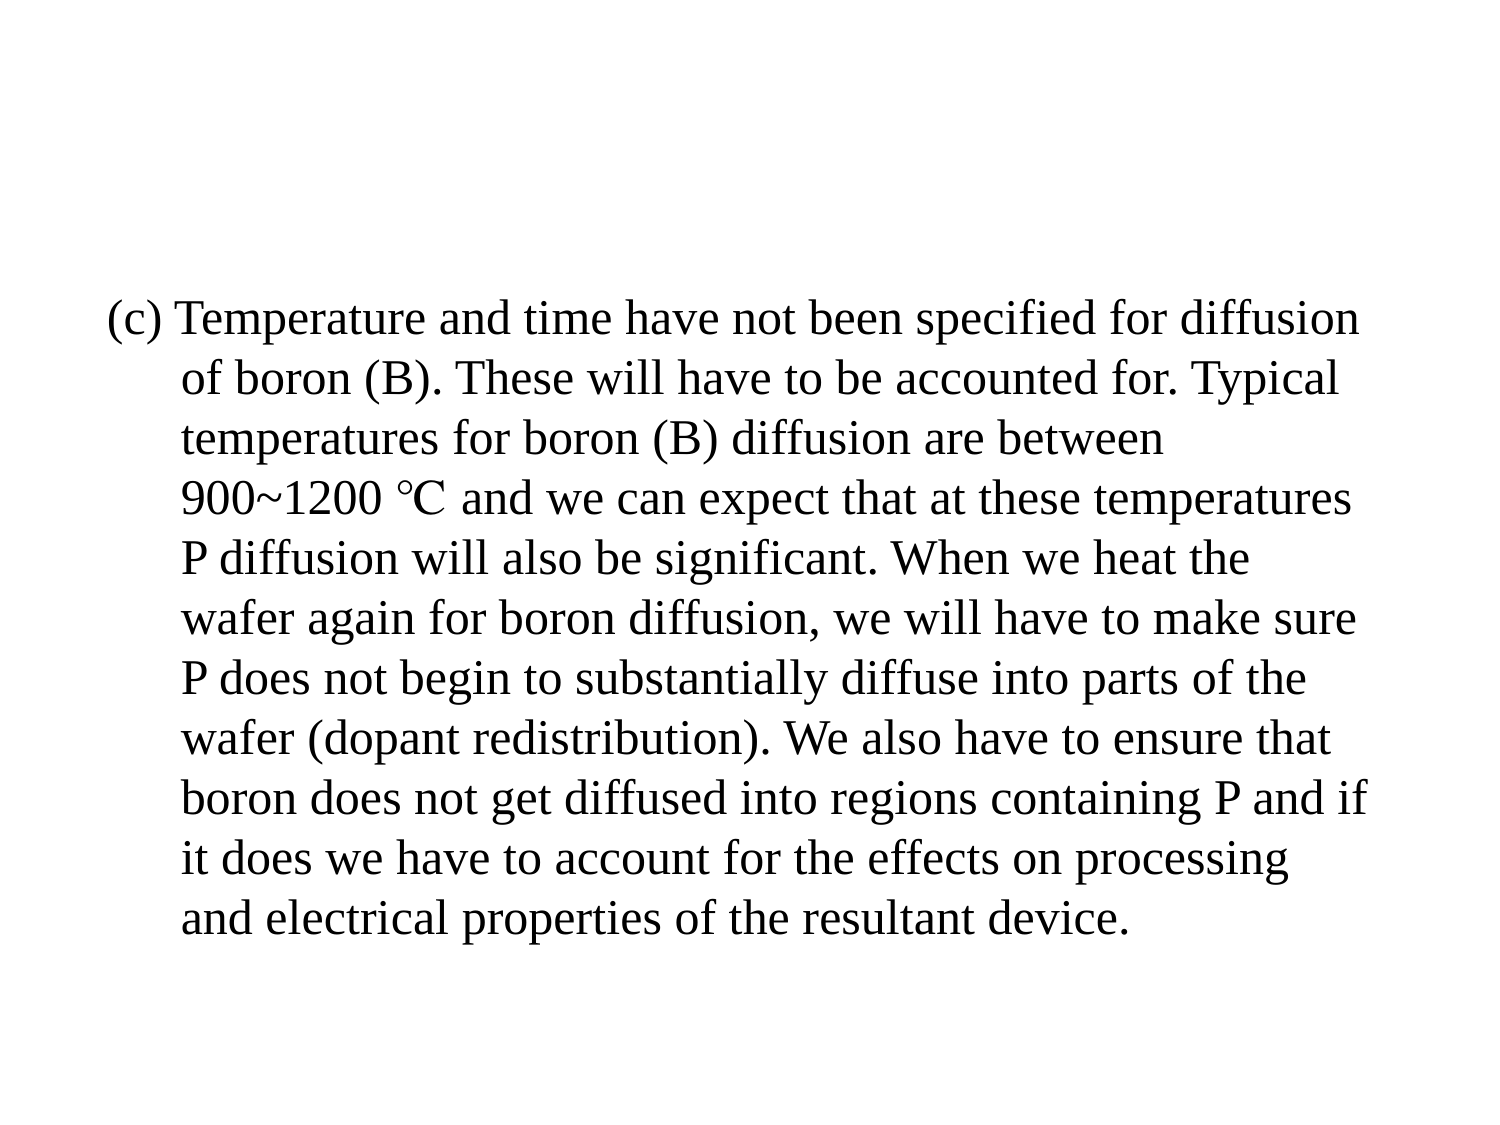

(c) Temperature and time have not been specified for diffusion of boron (B). These will have to be accounted for. Typical temperatures for boron (B) diffusion are between 900~1200 ℃ and we can expect that at these temperatures P diffusion will also be significant. When we heat the wafer again for boron diffusion, we will have to make sure P does not begin to substantially diffuse into parts of the wafer (dopant redistribution). We also have to ensure that boron does not get diffused into regions containing P and if it does we have to account for the effects on processing and electrical properties of the resultant device.